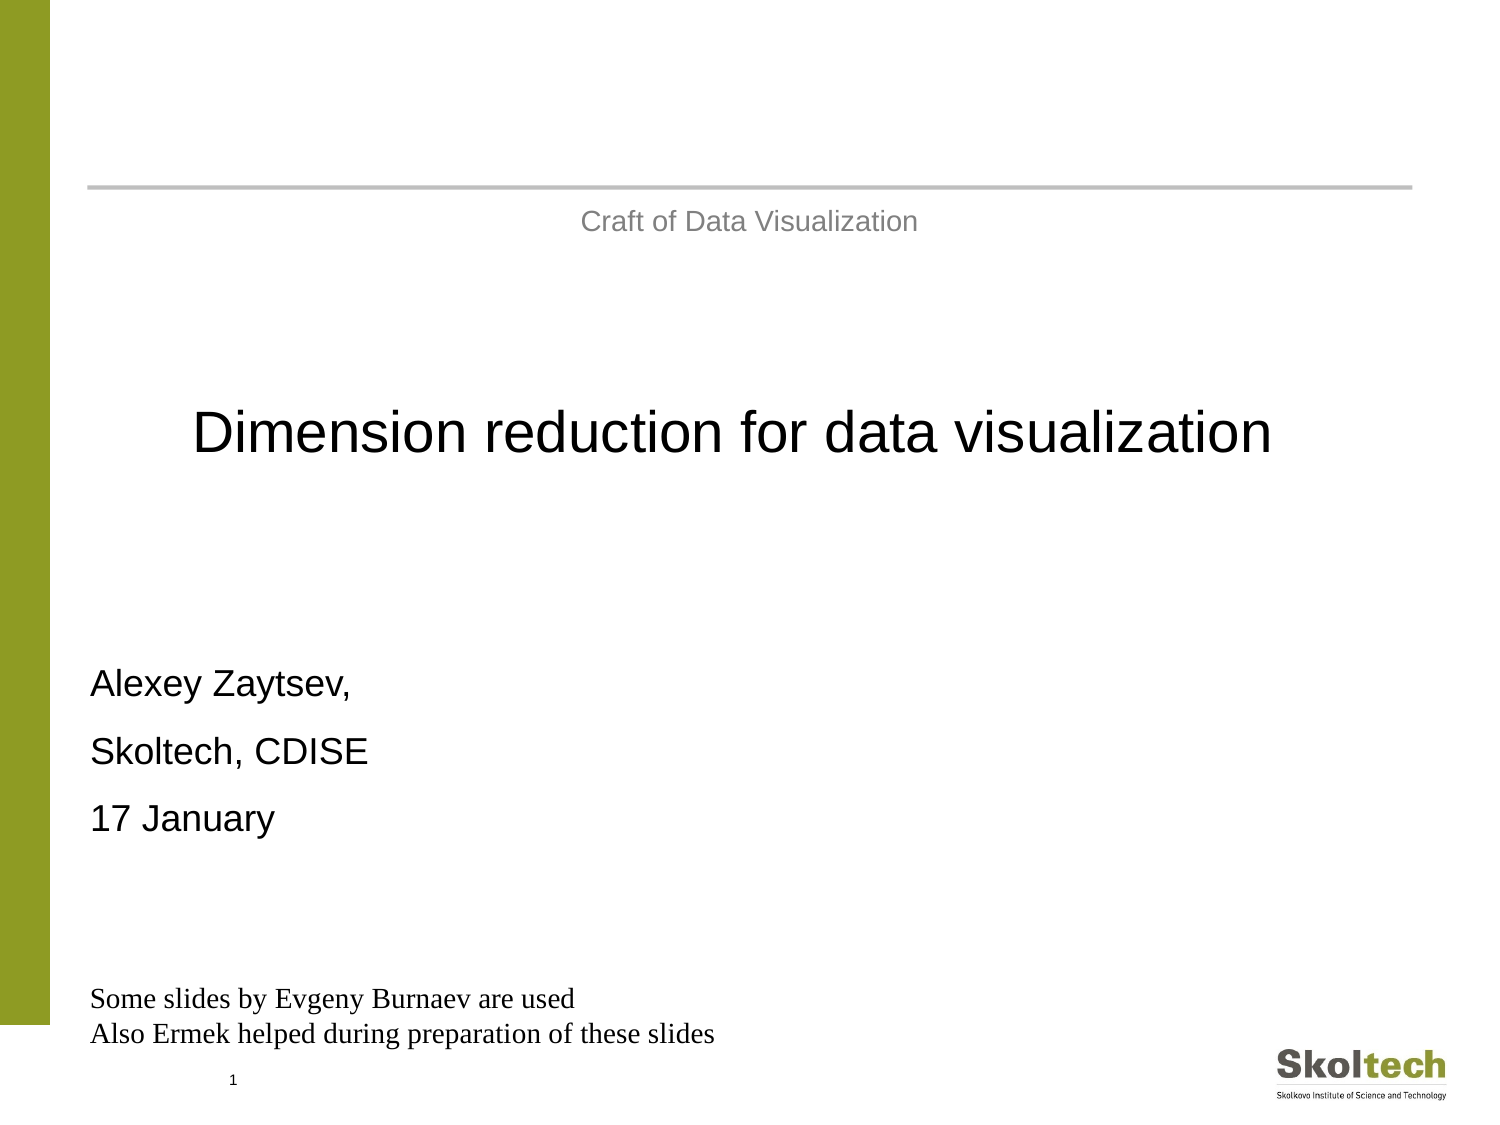

Craft of Data Visualization

Dimension reduction for data visualization

Alexey Zaytsev,
Skoltech, CDISE
17 January
Some slides by Evgeny Burnaev are used
Also Ermek helped during preparation of these slides
1